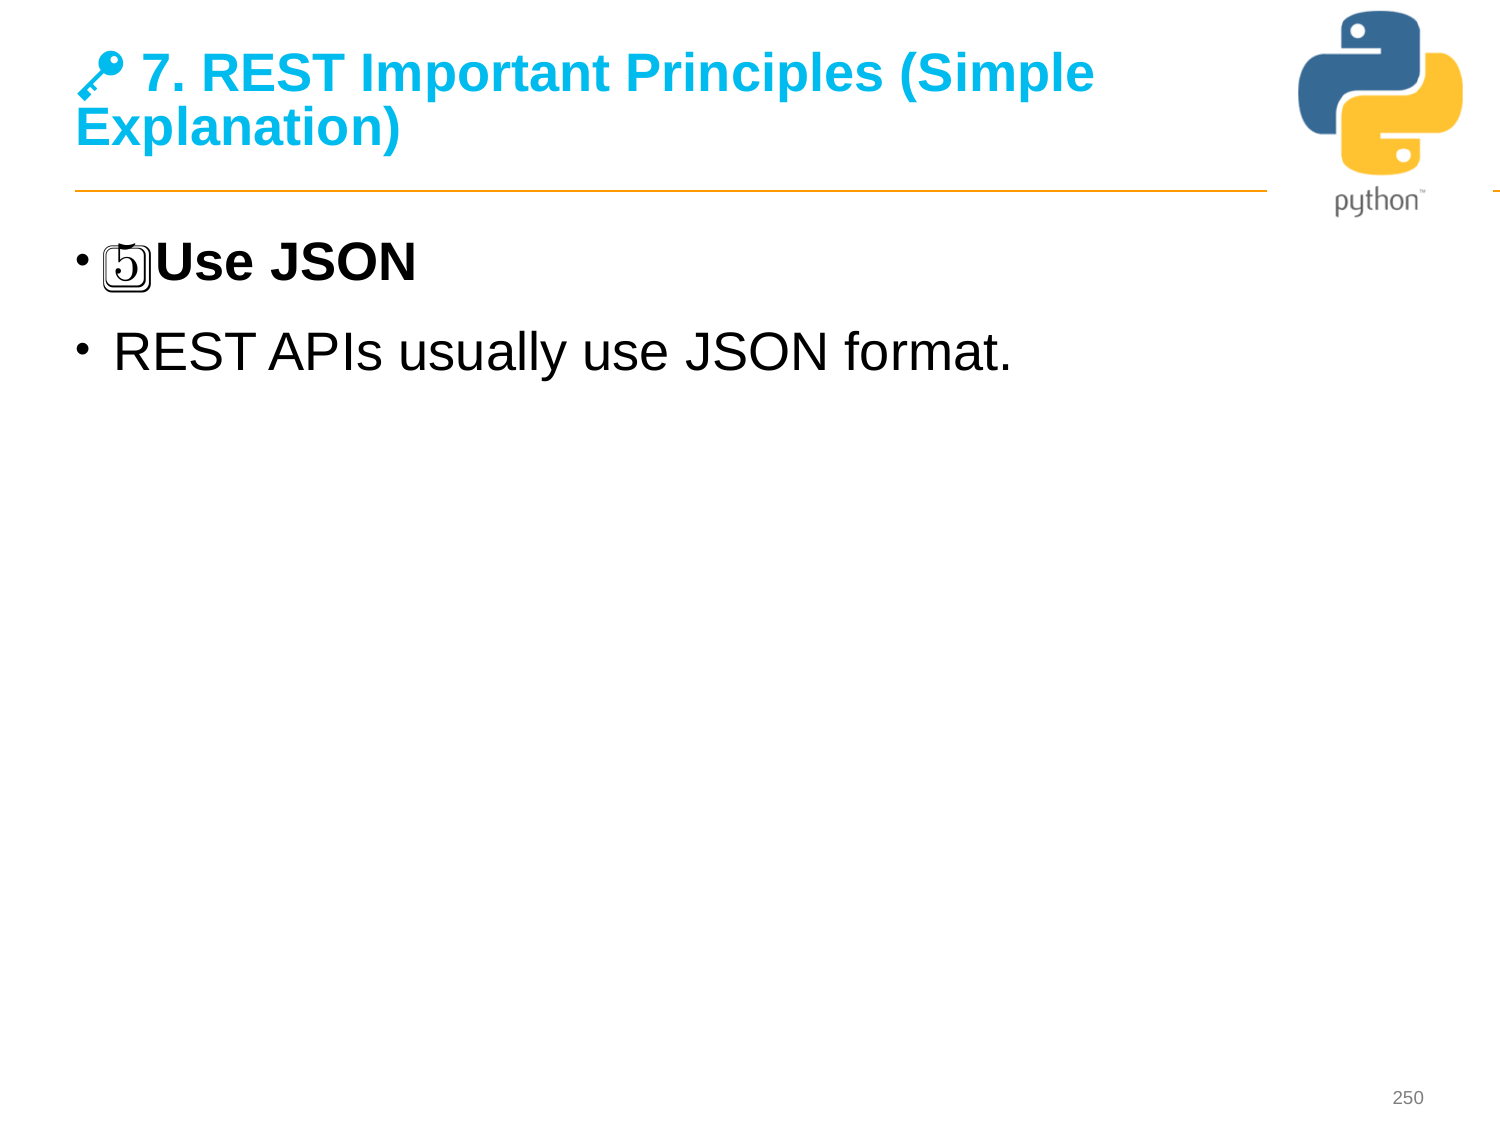

# 🔑 7. REST Important Principles (Simple Explanation)
5️⃣ Use JSON
REST APIs usually use JSON format.